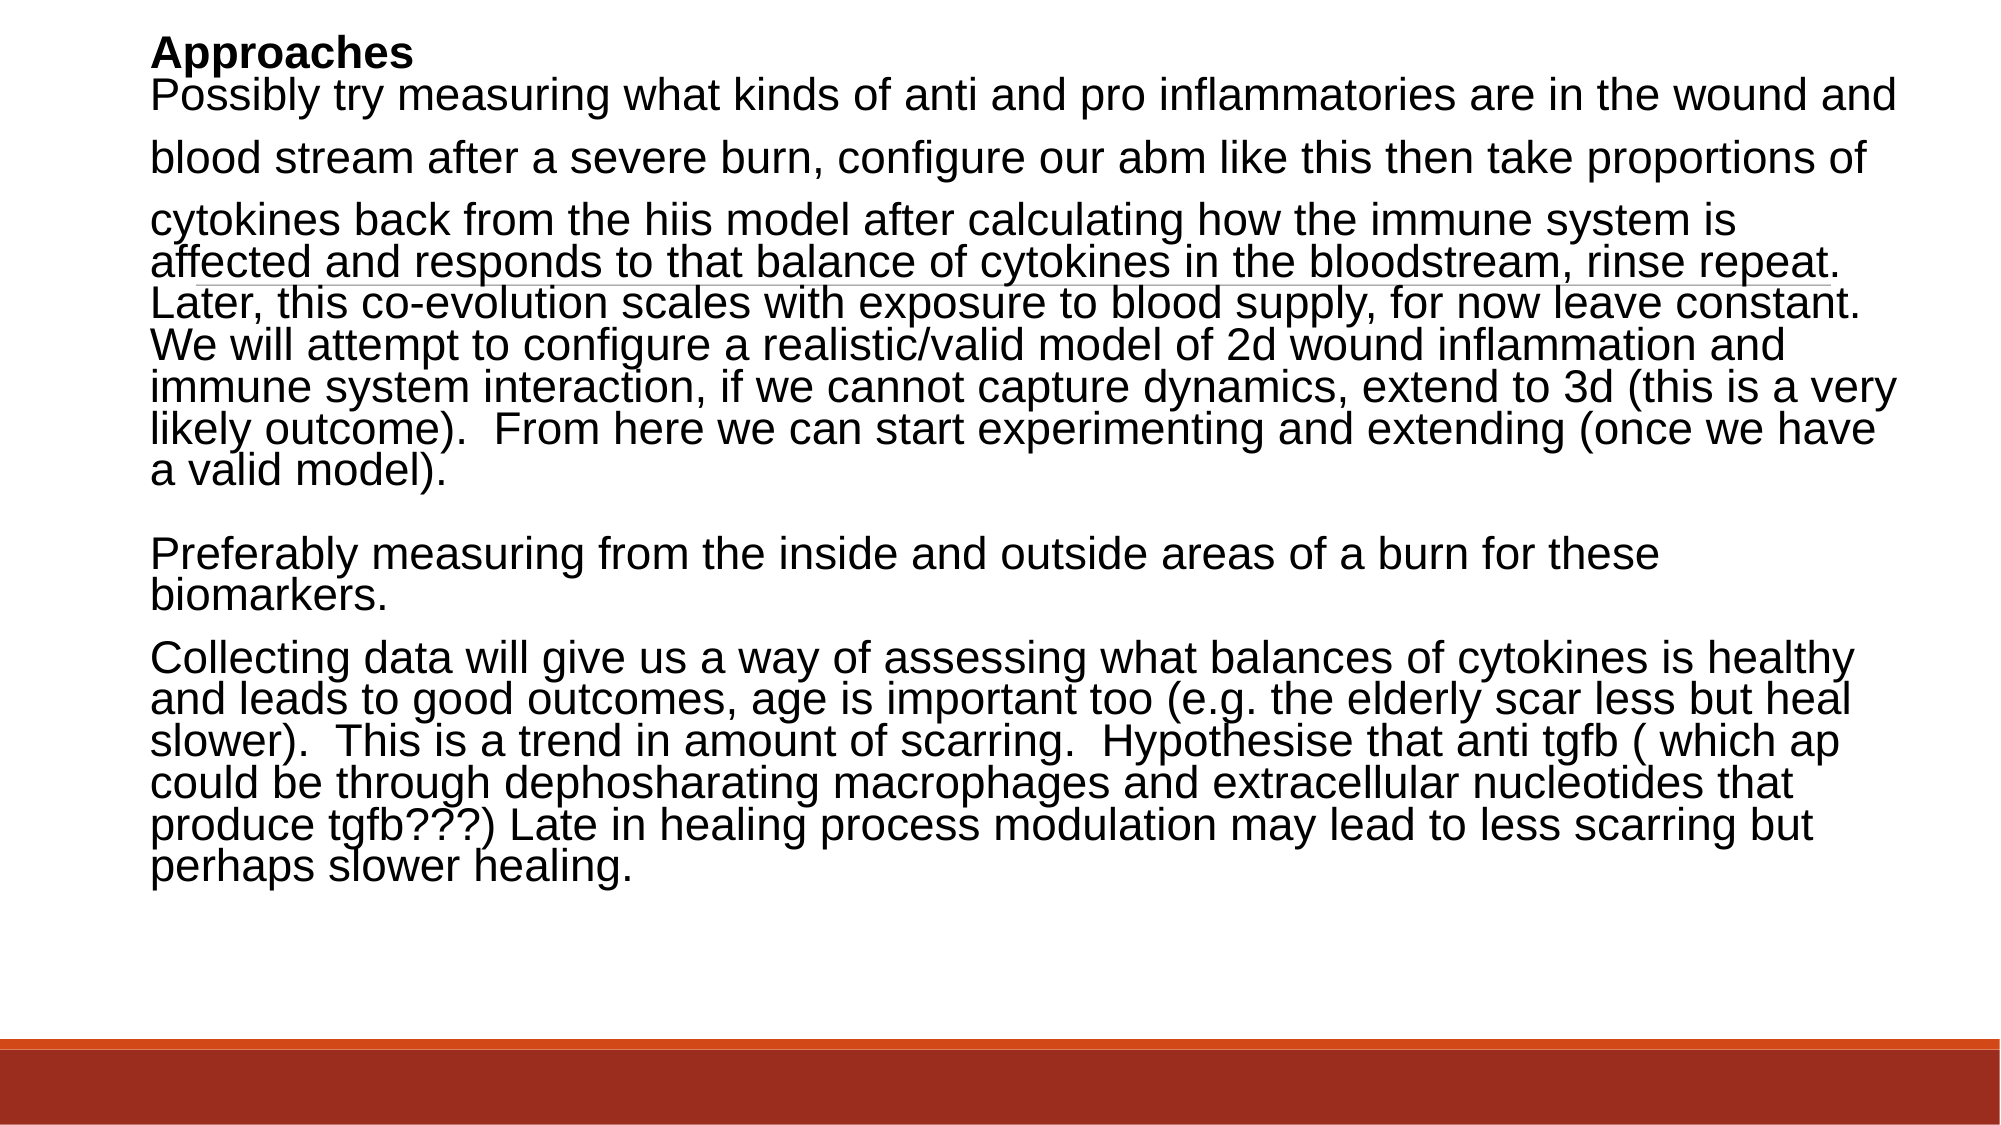

Approaches

Possibly try measuring what kinds of anti and pro inflammatories are in the wound and

blood stream after a severe burn, configure our abm like this then take proportions of

cytokines back from the hiis model after calculating how the immune system is

affected and responds to that balance of cytokines in the bloodstream, rinse repeat.

Later, this co-evolution scales with exposure to blood supply, for now leave constant.

We will attempt to configure a realistic/valid model of 2d wound inflammation and

immune system interaction, if we cannot capture dynamics, extend to 3d (this is a very

likely outcome).  From here we can start experimenting and extending (once we have

a valid model).

Preferably measuring from the inside and outside areas of a burn for these

biomarkers.

Collecting data will give us a way of assessing what balances of cytokines is healthy

and leads to good outcomes, age is important too (e.g. the elderly scar less but heal

slower).  This is a trend in amount of scarring.  Hypothesise that anti tgfb ( which ap

could be through dephosharating macrophages and extracellular nucleotides that

produce tgfb???) Late in healing process modulation may lead to less scarring but

perhaps slower healing.